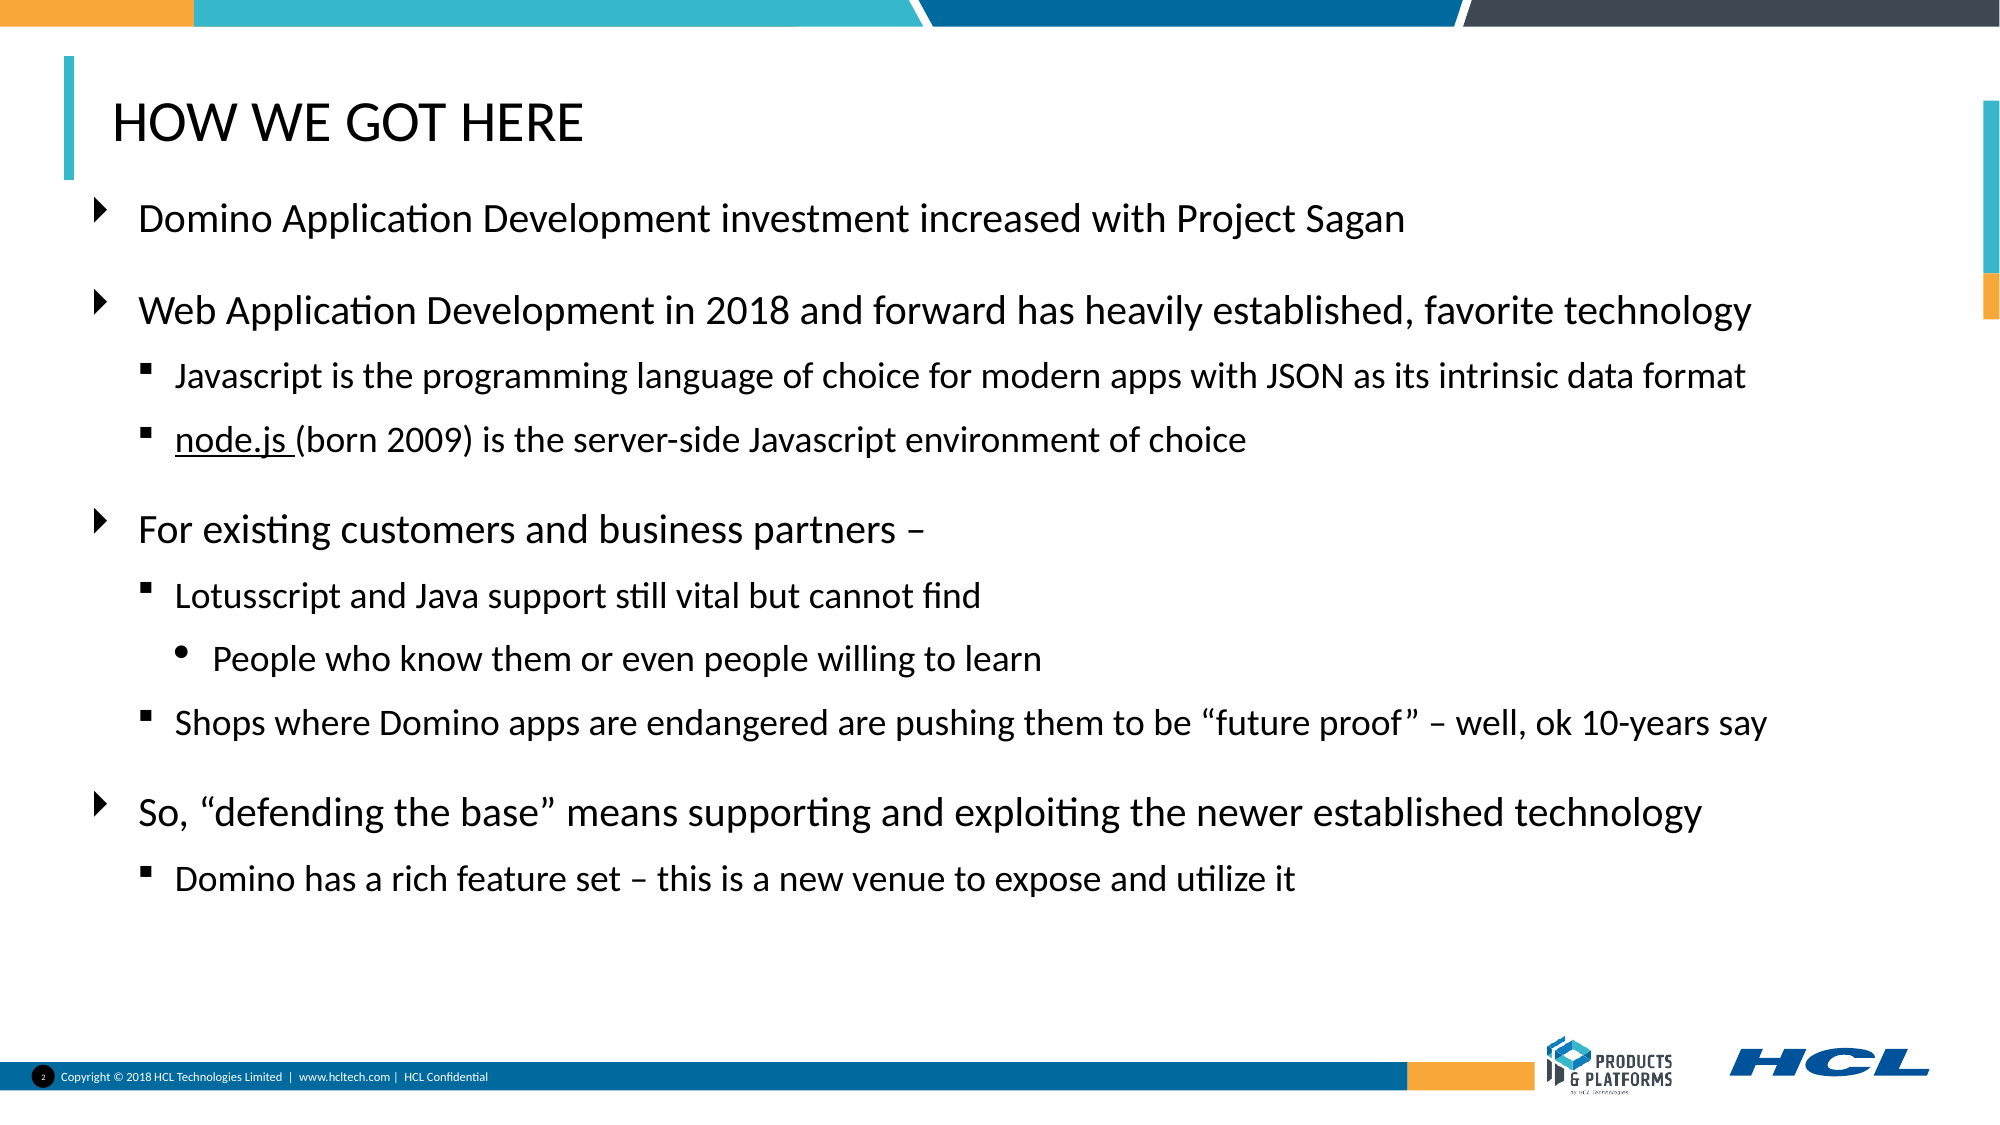

# How we got here
Domino Application Development investment increased with Project Sagan
Web Application Development in 2018 and forward has heavily established, favorite technology
Javascript is the programming language of choice for modern apps with JSON as its intrinsic data format
node.js (born 2009) is the server-side Javascript environment of choice
For existing customers and business partners –
Lotusscript and Java support still vital but cannot find
People who know them or even people willing to learn
Shops where Domino apps are endangered are pushing them to be “future proof” – well, ok 10-years say
So, “defending the base” means supporting and exploiting the newer established technology
Domino has a rich feature set – this is a new venue to expose and utilize it